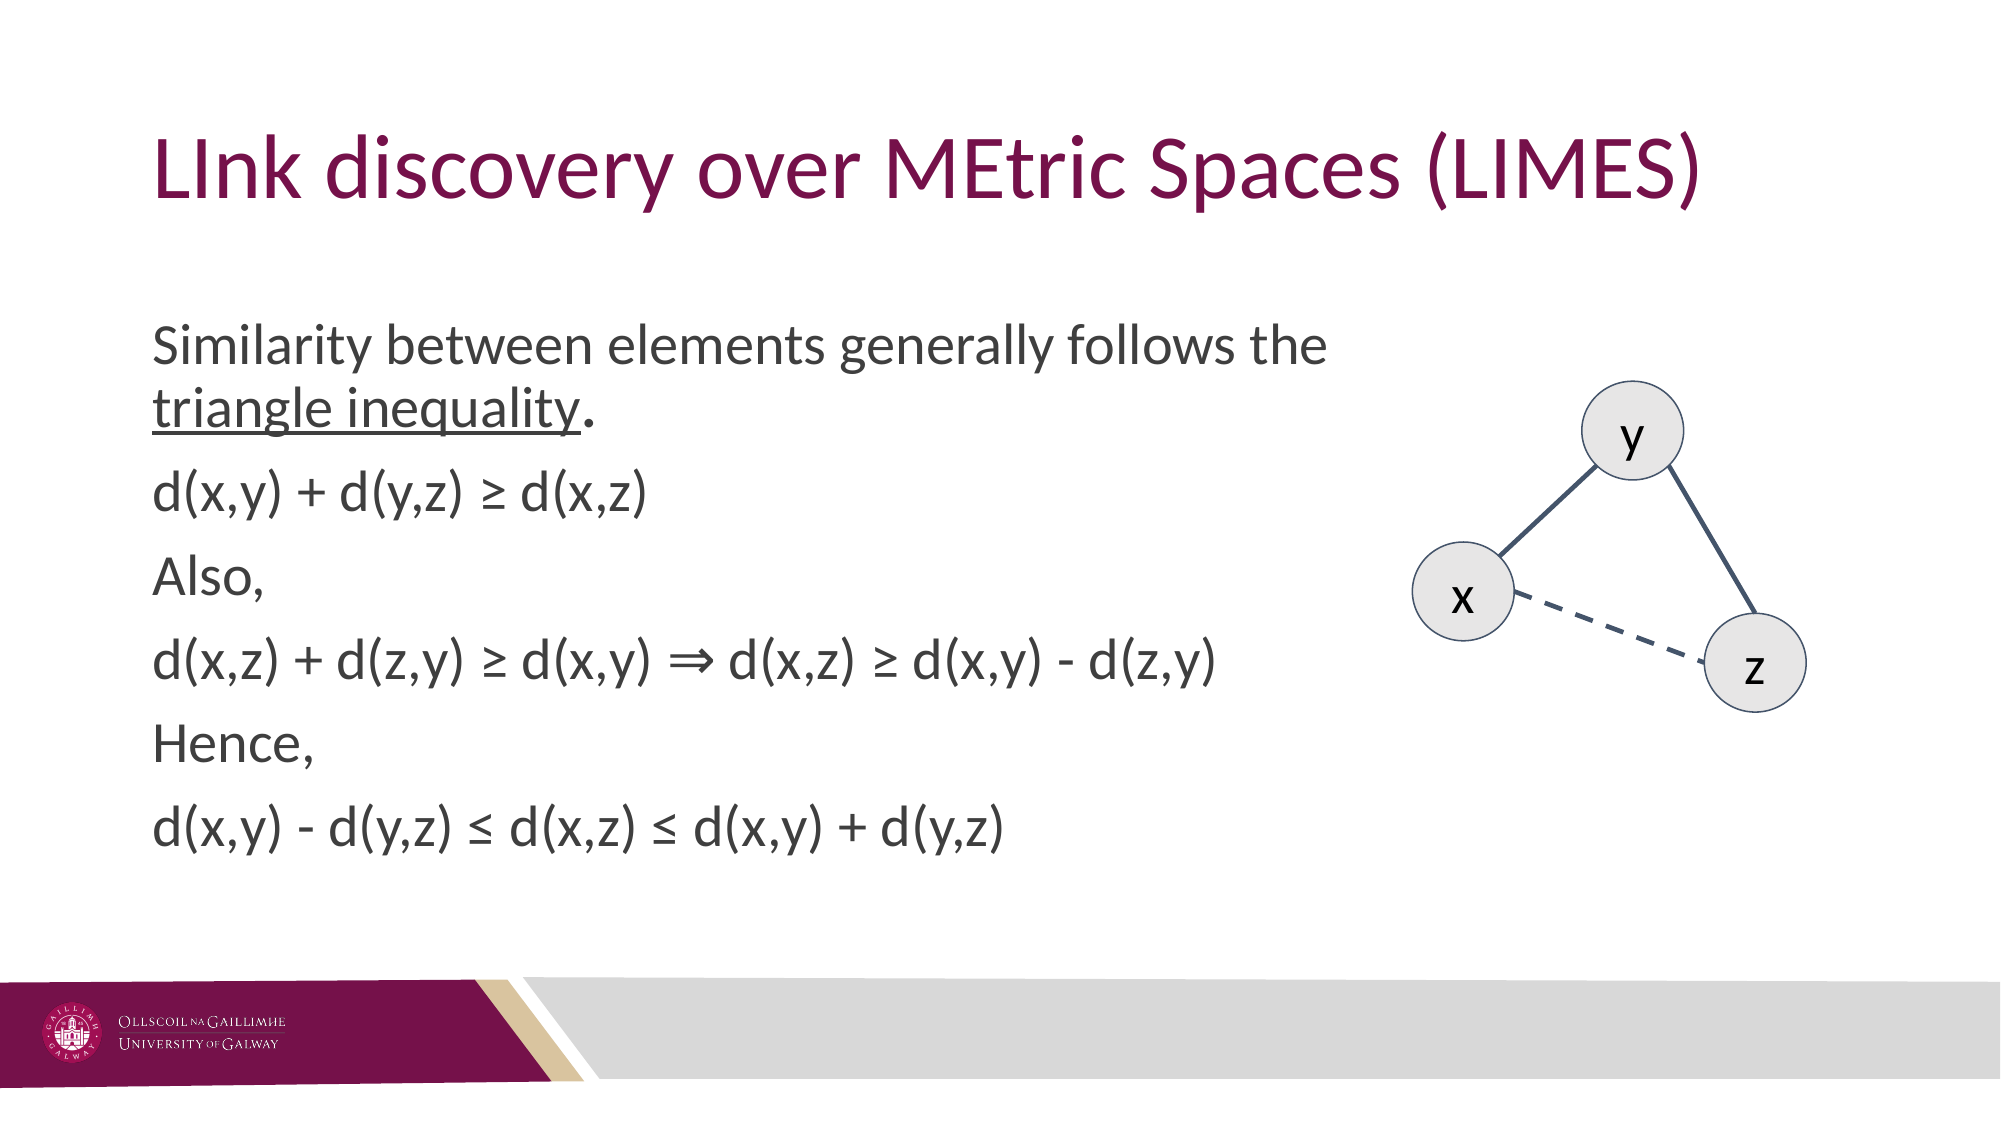

# LInk discovery over MEtric Spaces (LIMES)
Similarity between elements generally follows the triangle inequality.
d(x,y) + d(y,z) ≥ d(x,z)
Also,
d(x,z) + d(z,y) ≥ d(x,y) ⇒ d(x,z) ≥ d(x,y) - d(z,y)
Hence,
d(x,y) - d(y,z) ≤ d(x,z) ≤ d(x,y) + d(y,z)
y
x
z